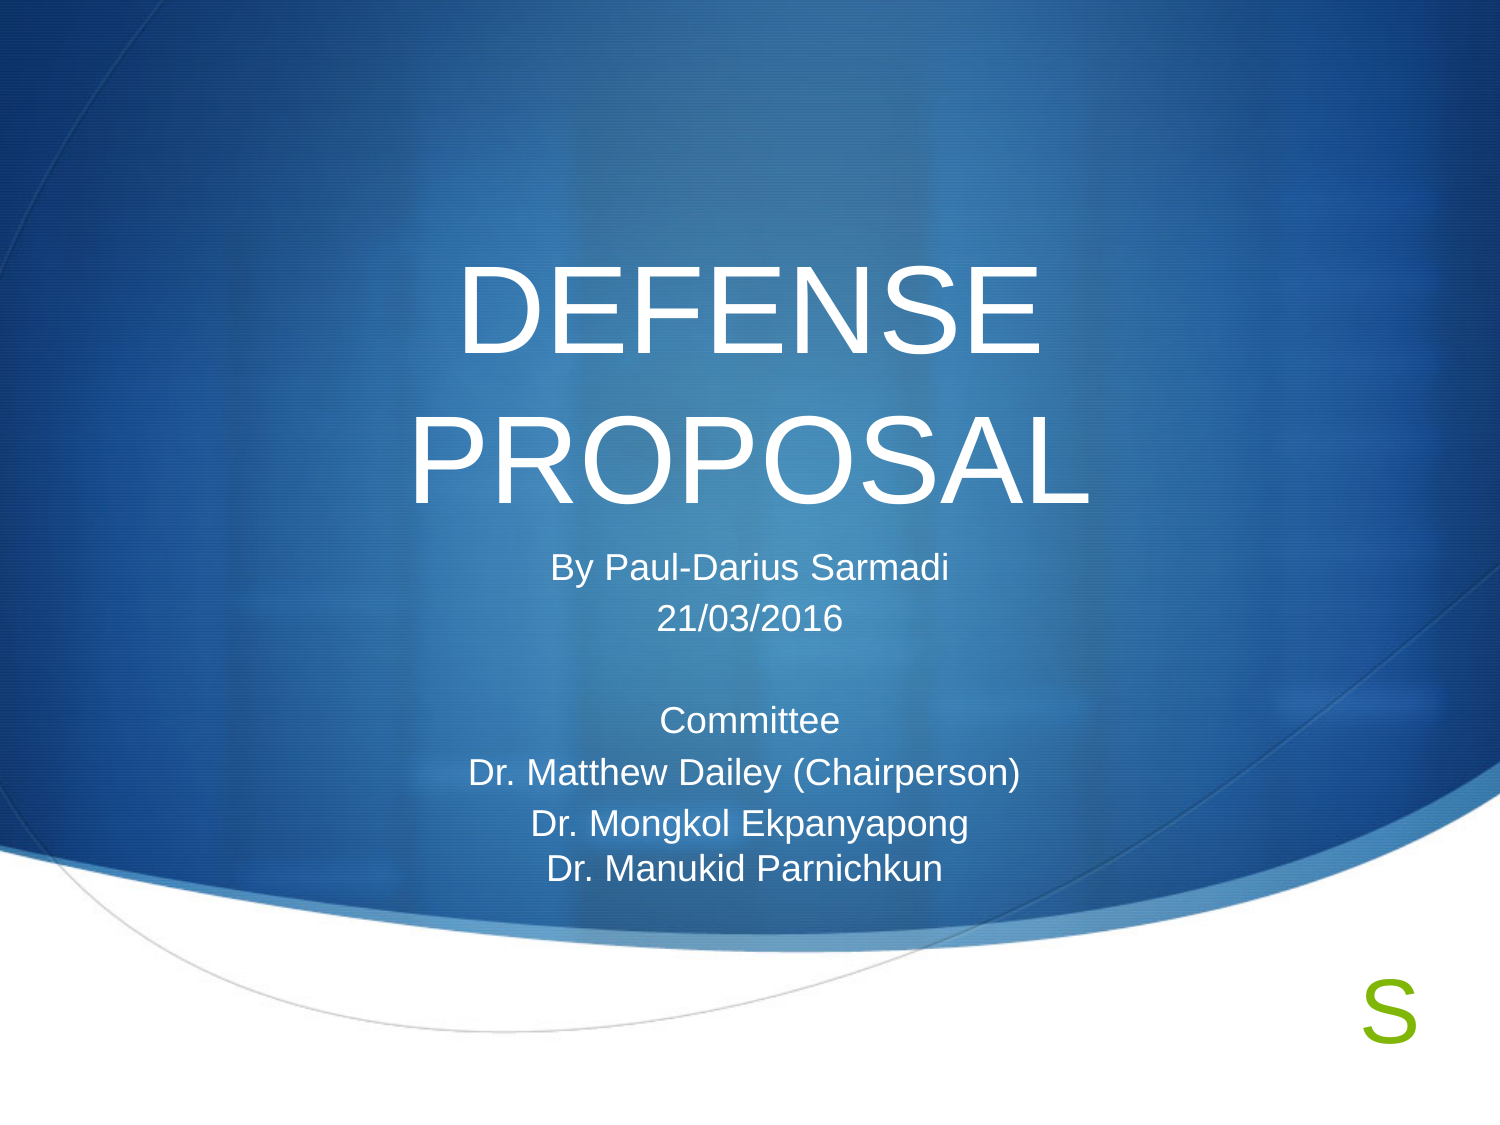

# DEFENSE PROPOSAL
By Paul-Darius Sarmadi
21/03/2016

Committee
Dr. Matthew Dailey (Chairperson)
Dr. Mongkol Ekpanyapong
Dr. Manukid Parnichkun